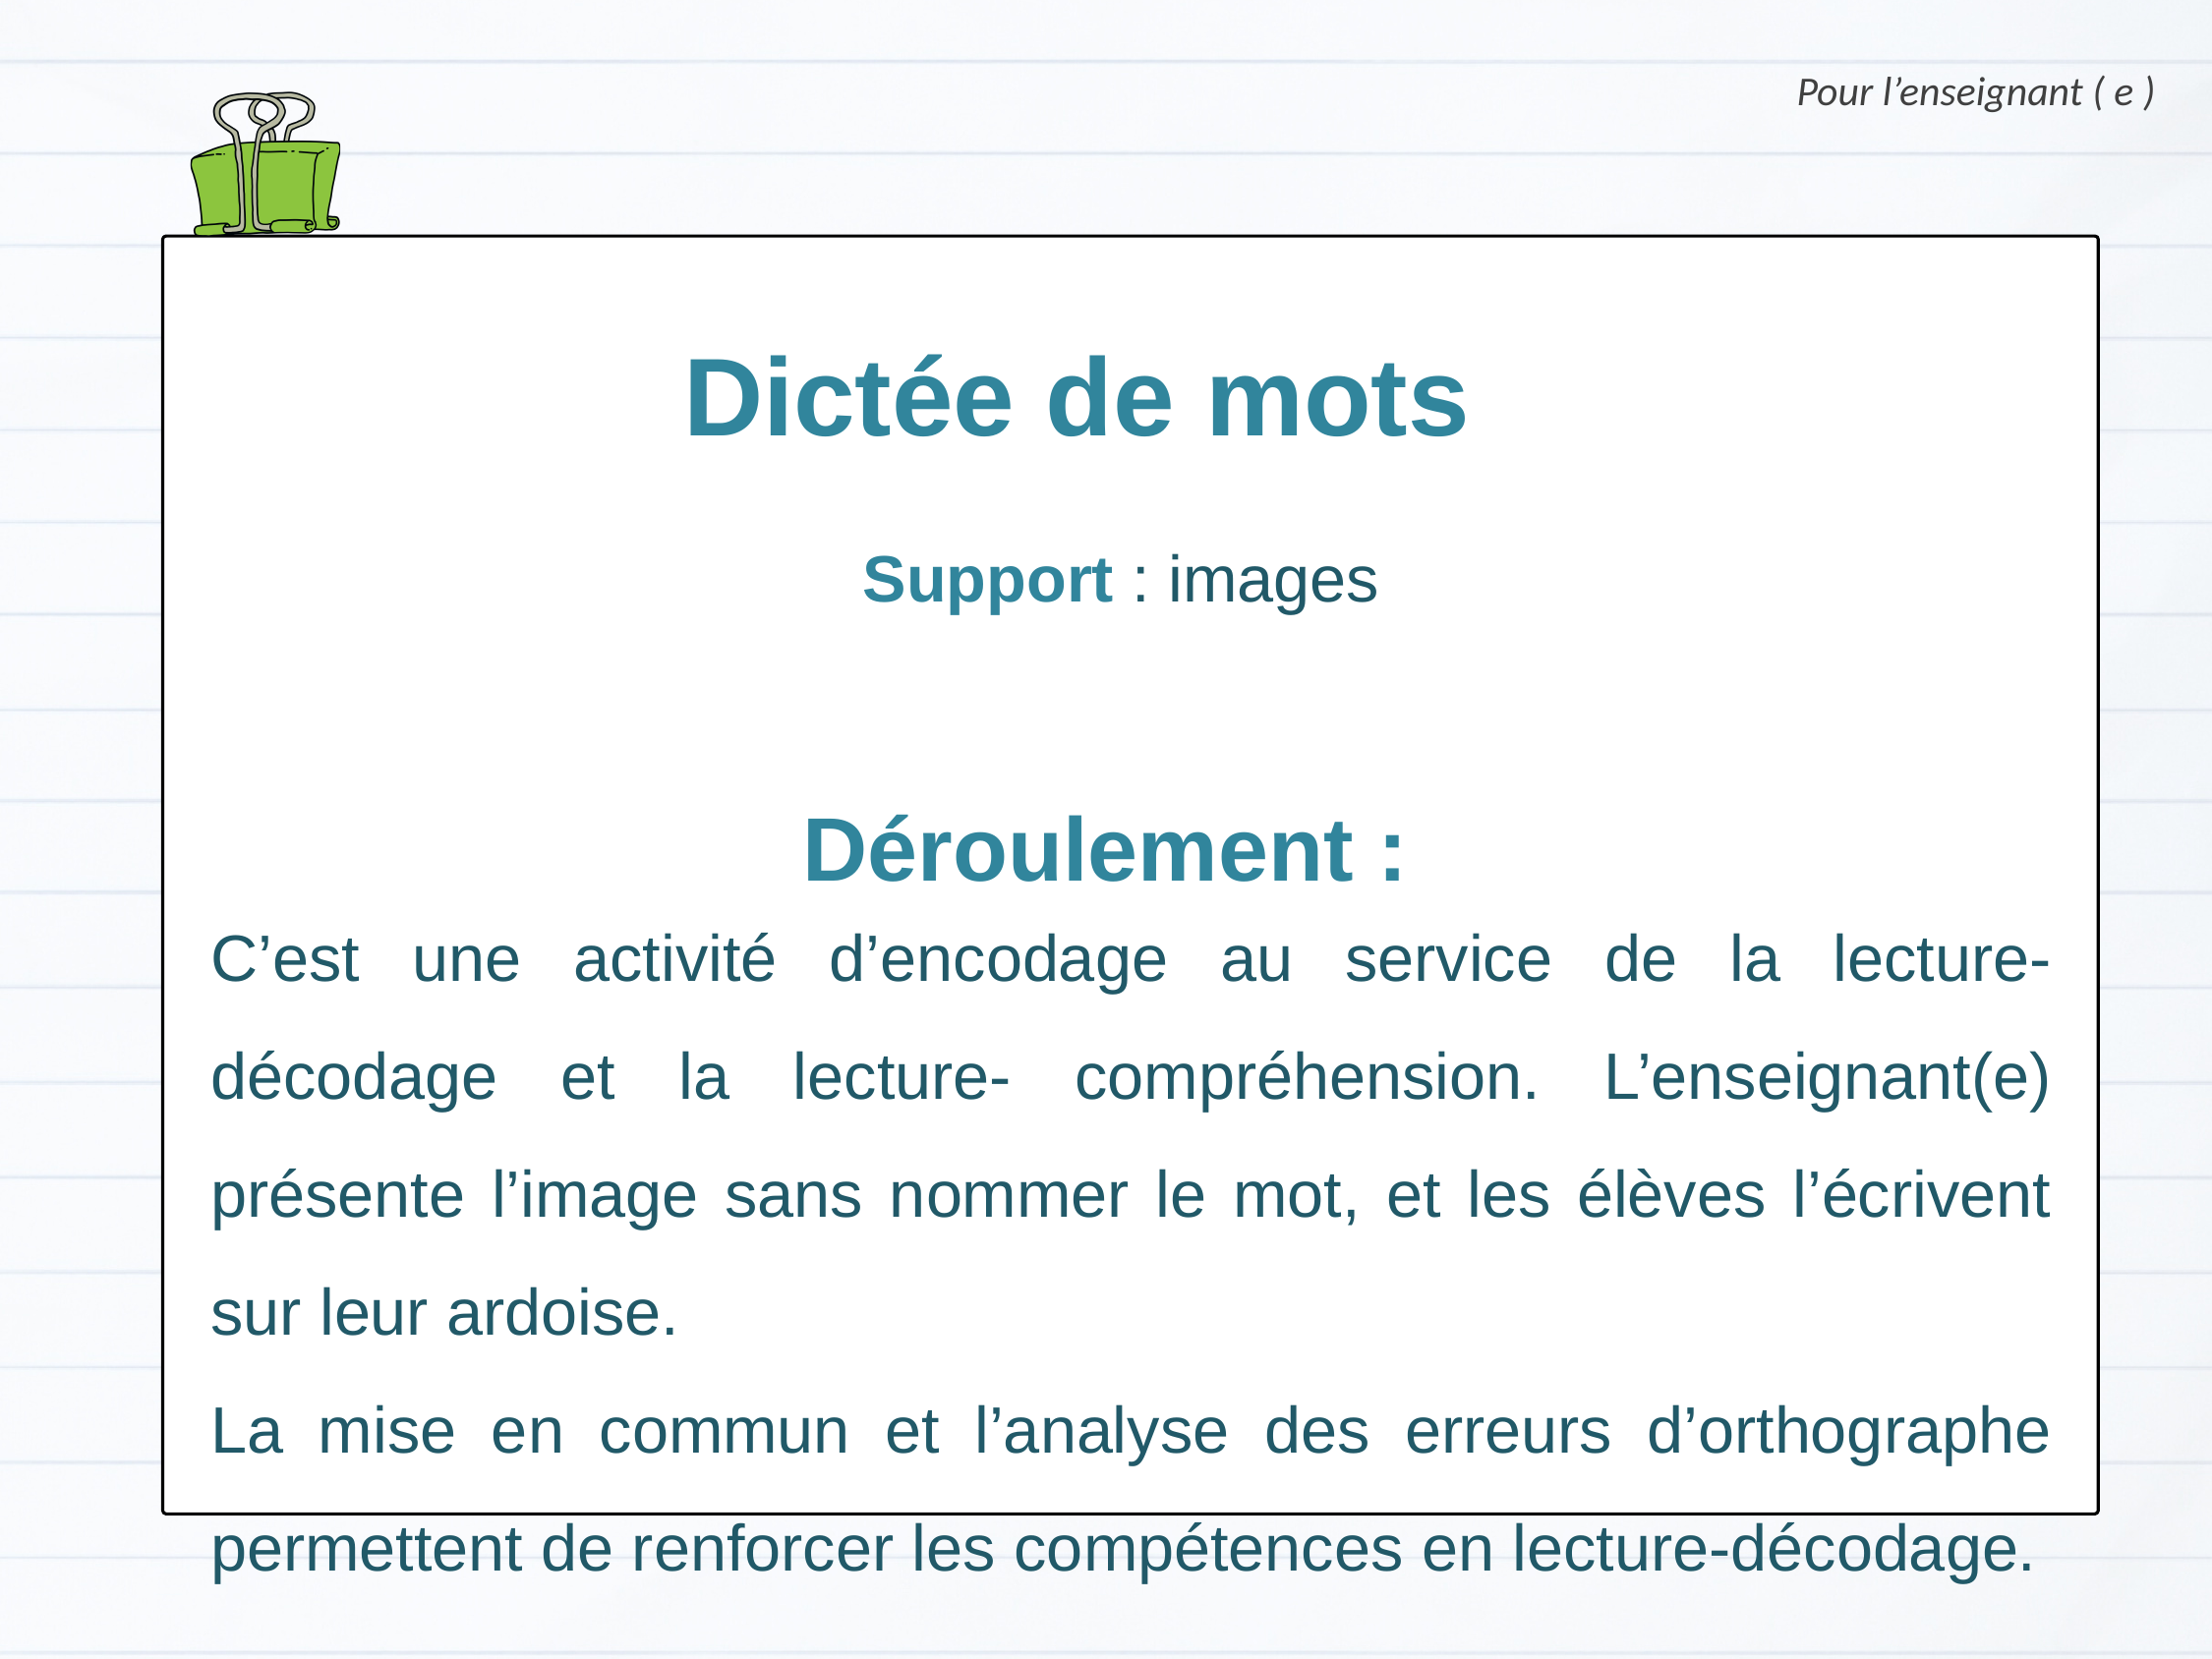

Pour l’enseignant ( e )

Dictée de mots

Support : images

Déroulement :

C’est une activité d’encodage au service de la lecture- décodage et la lecture- compréhension. L’enseignant(e) présente l’image sans nommer le mot, et les élèves l’écrivent sur leur ardoise.
La mise en commun et l’analyse des erreurs d’orthographe permettent de renforcer les compétences en lecture-décodage.
Version provisoire pour la formation des enseignants